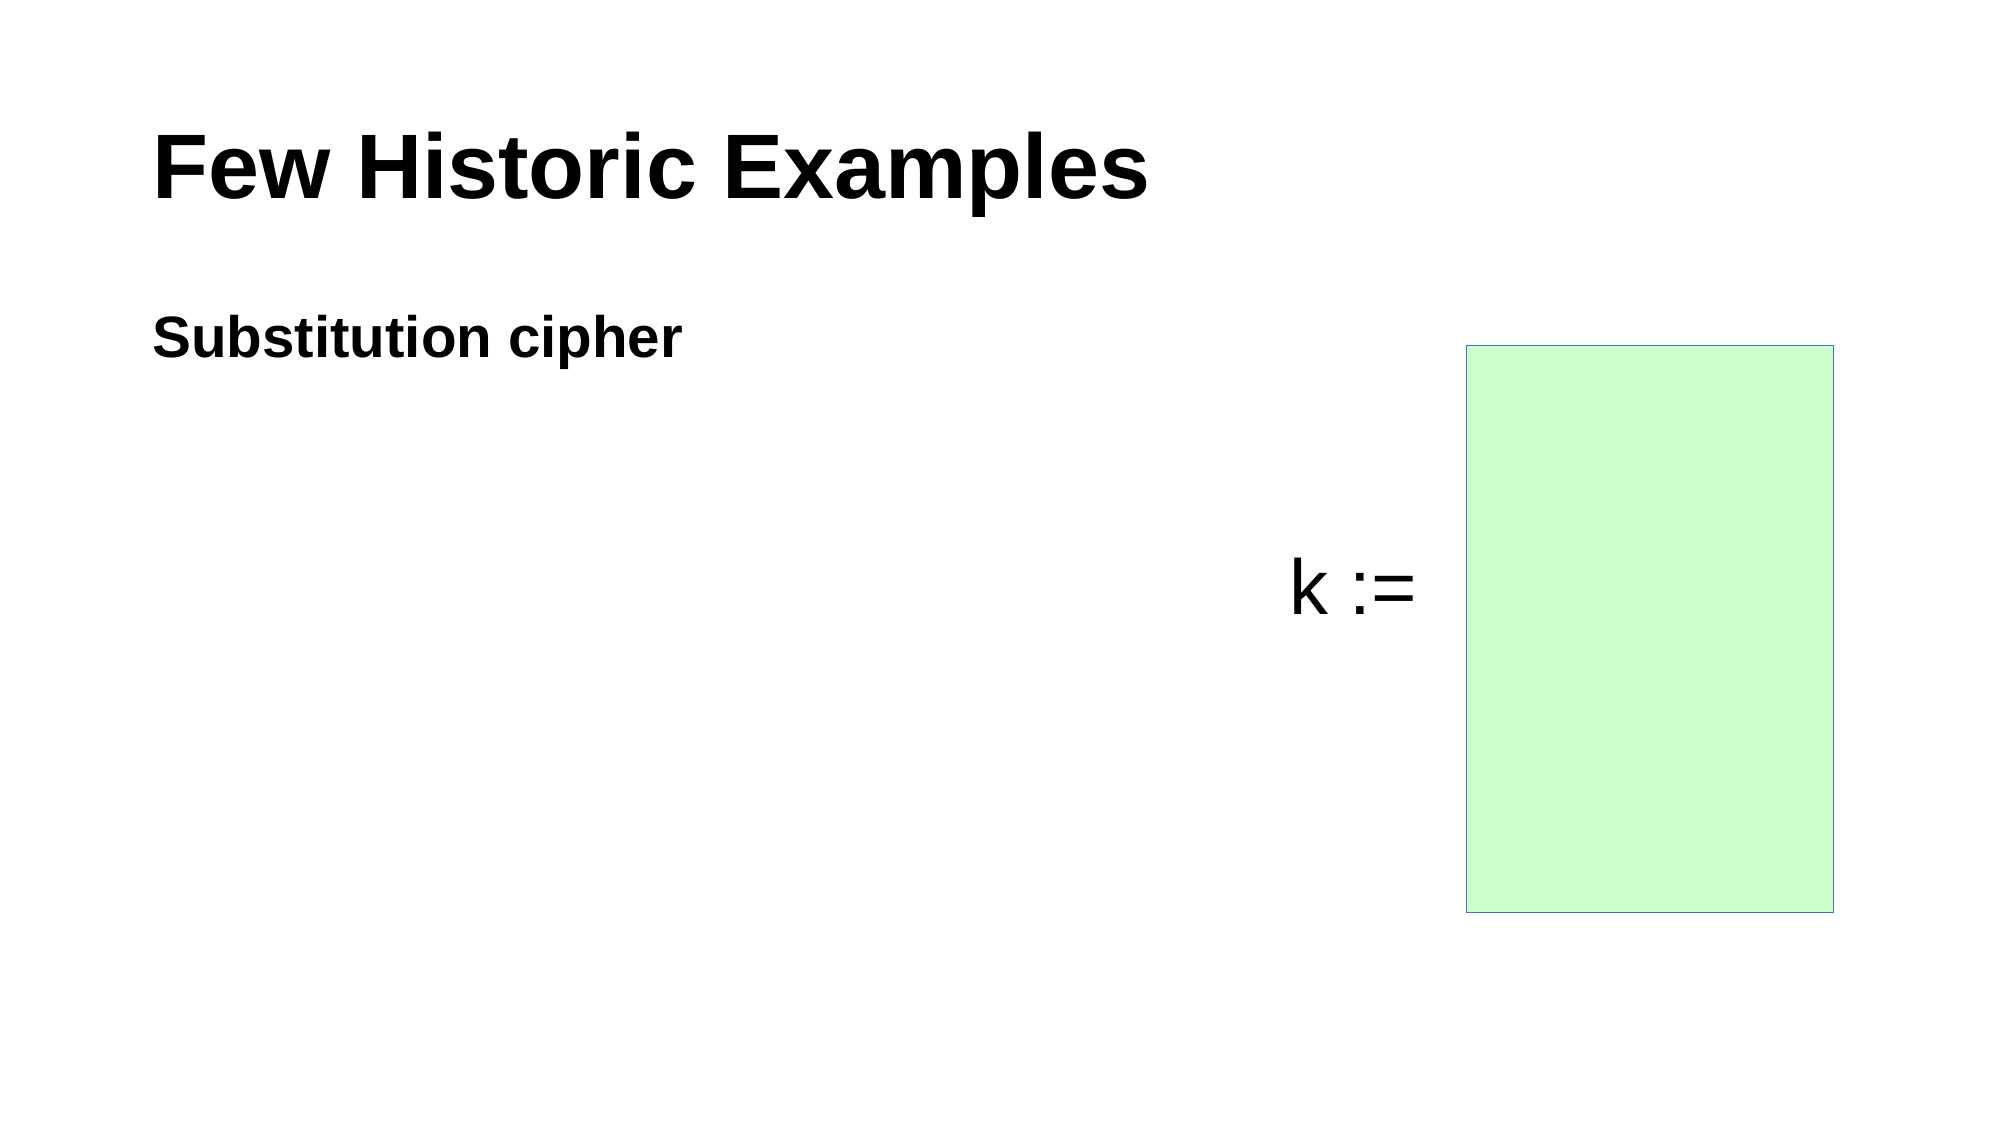

# Few Historic Examples
Substitution cipher

k :=